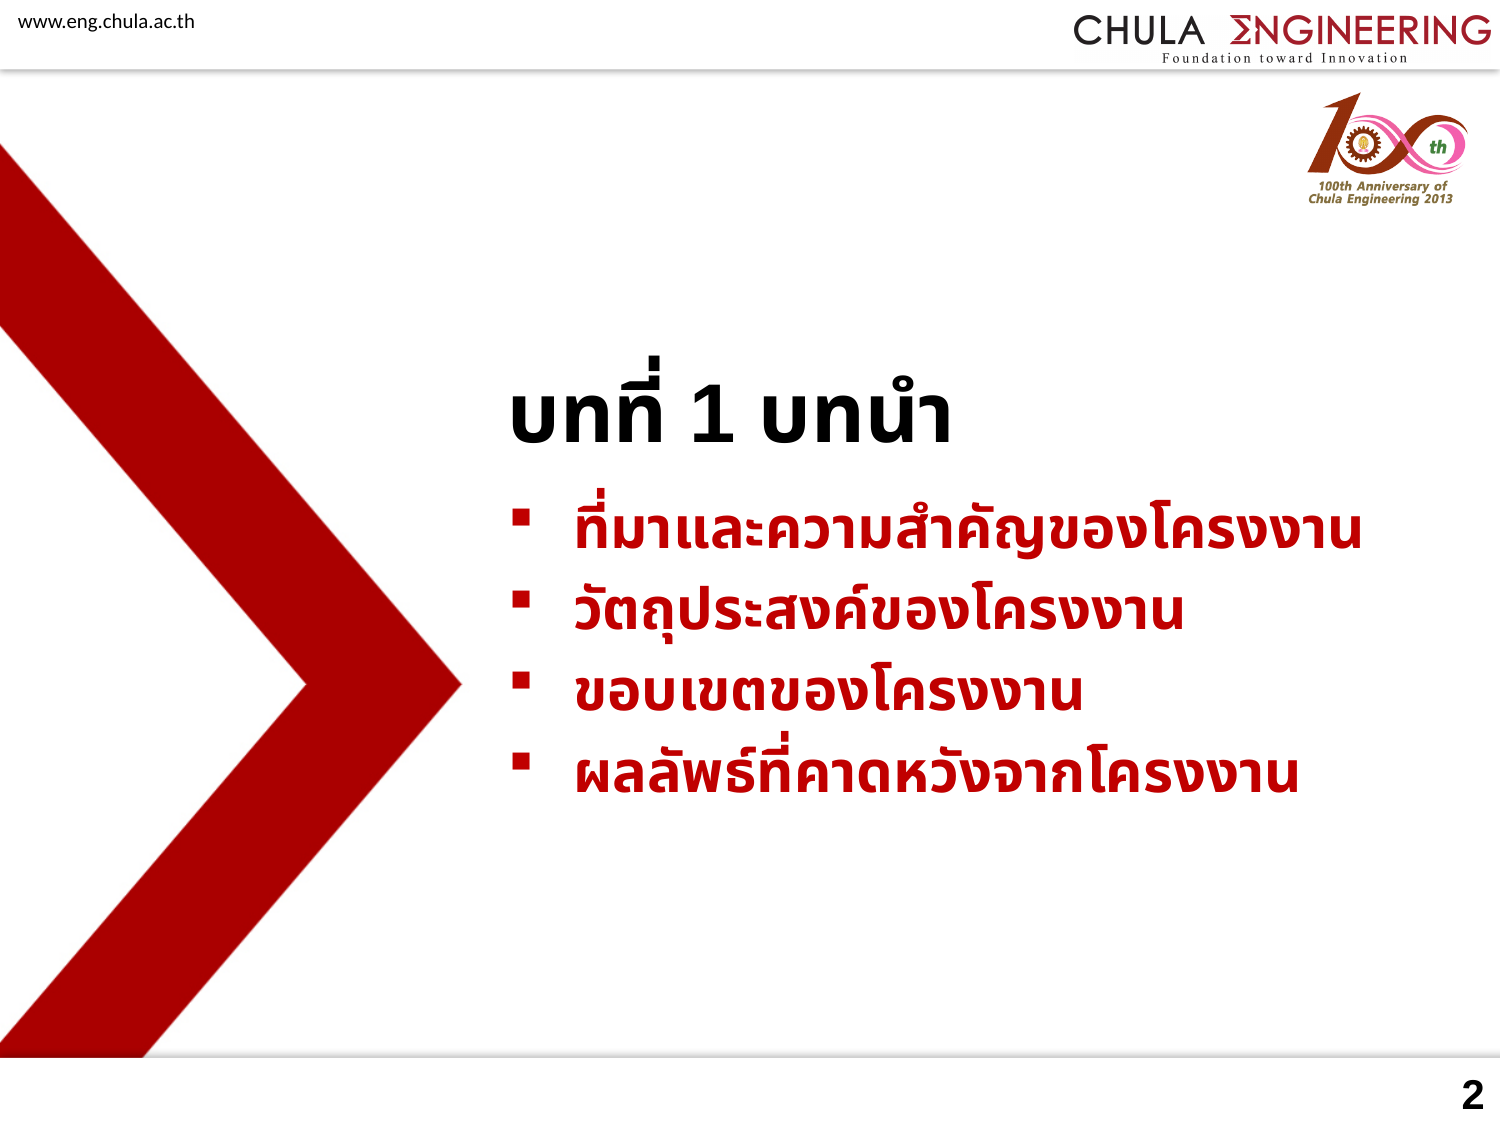

# บทที่ 1 บทนำ
ที่มาและความสำคัญของโครงงาน
วัตถุประสงค์ของโครงงาน
ขอบเขตของโครงงาน
ผลลัพธ์ที่คาดหวังจากโครงงาน
2